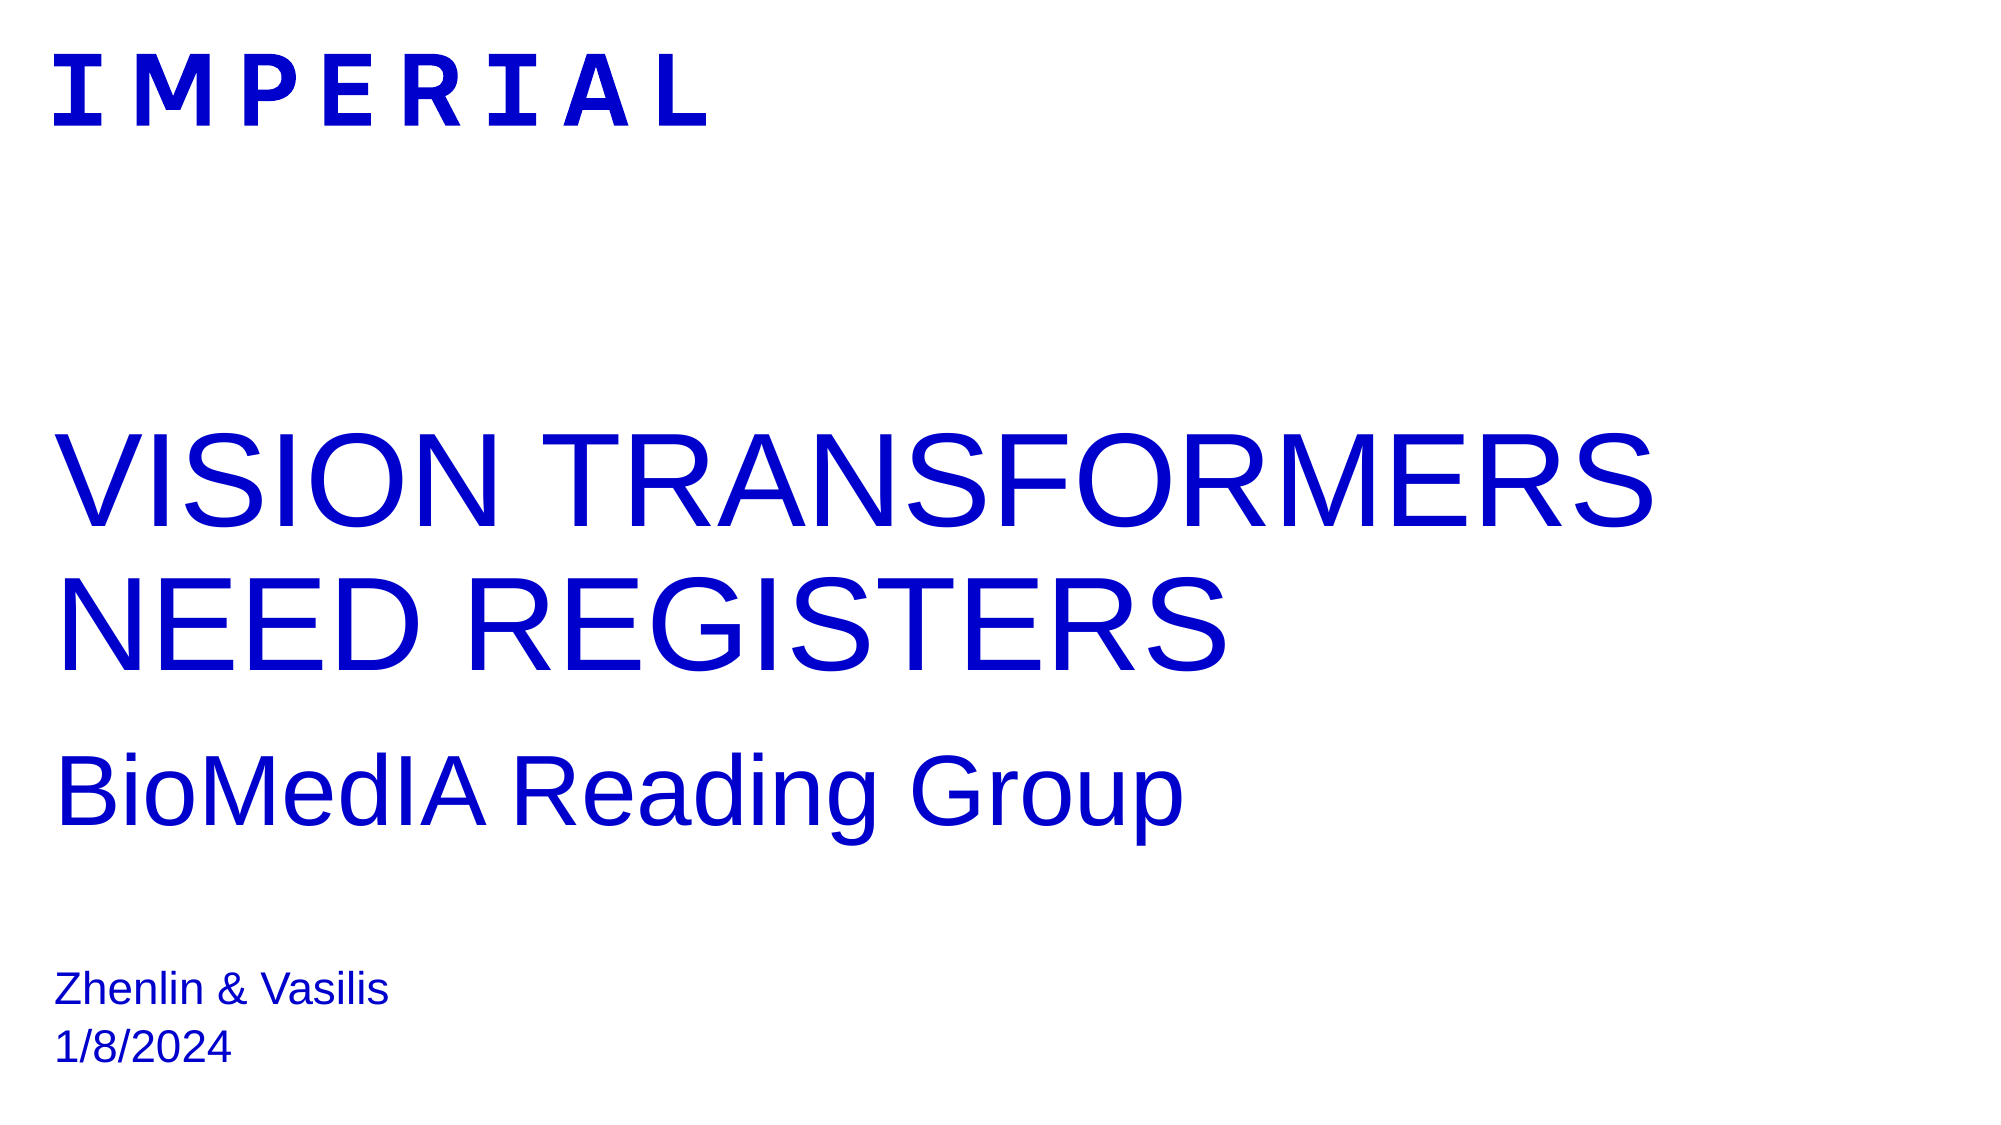

# VISION TRANSFORMERS NEED REGISTERS
BioMedIA Reading Group
Zhenlin & Vasilis
1/8/2024